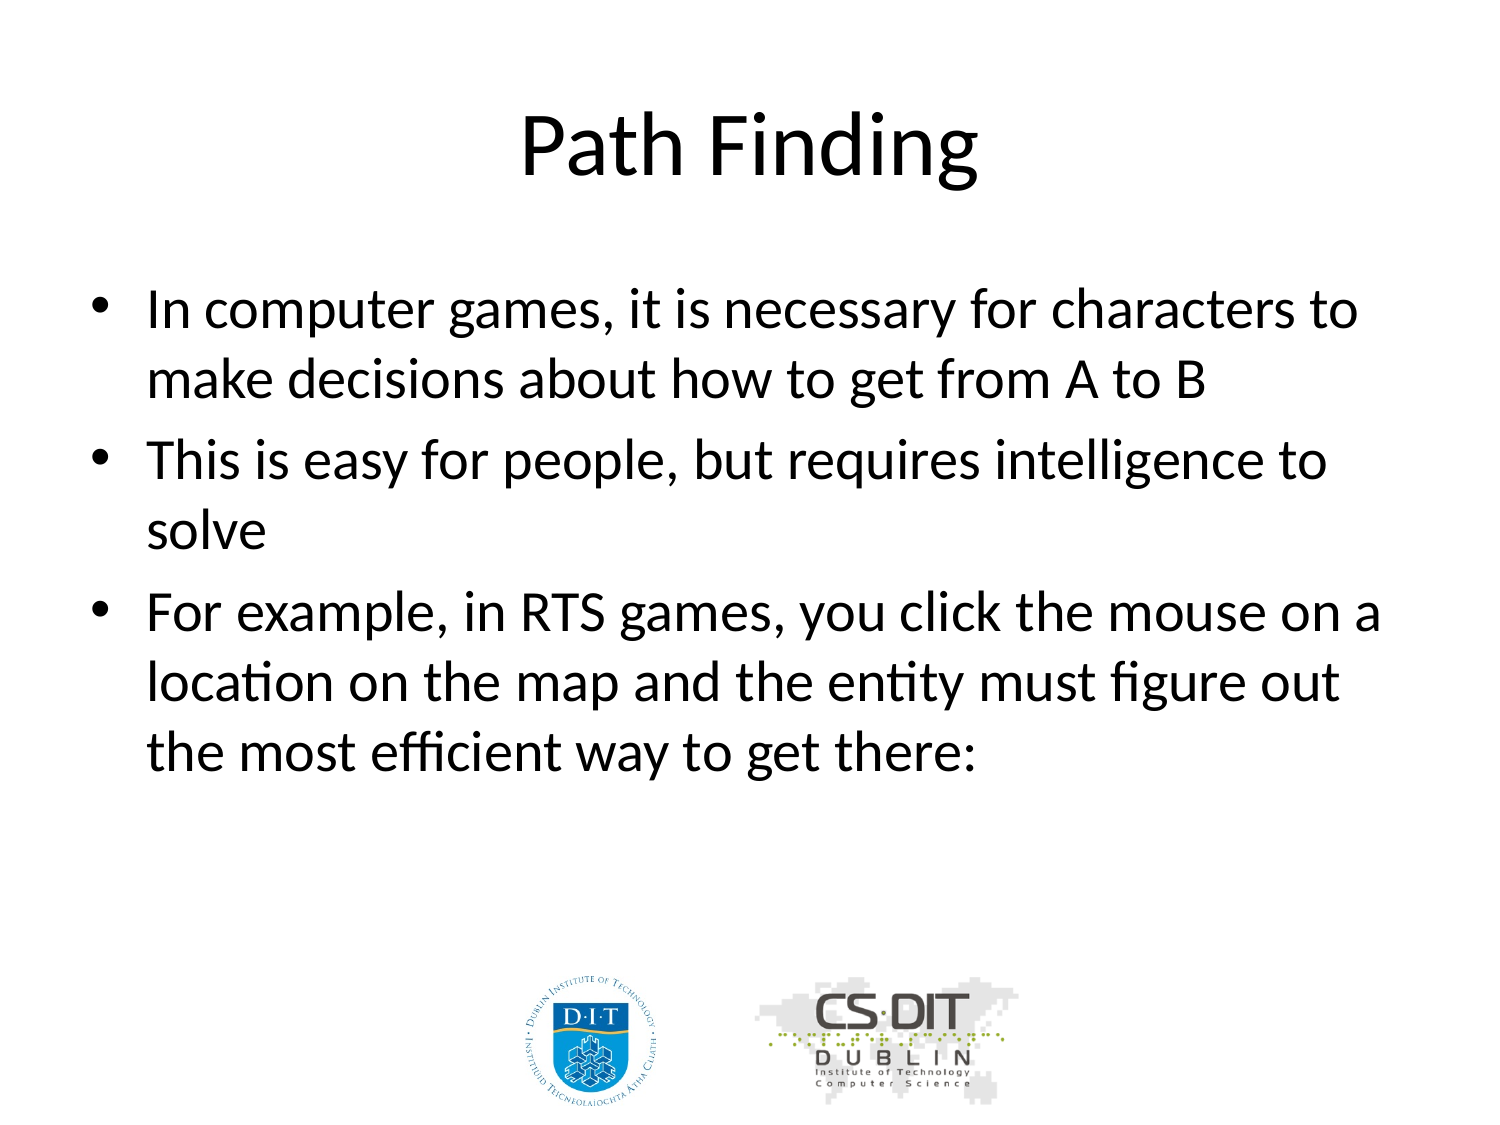

# Path Finding
In computer games, it is necessary for characters to make decisions about how to get from A to B
This is easy for people, but requires intelligence to solve
For example, in RTS games, you click the mouse on a location on the map and the entity must figure out the most efficient way to get there: